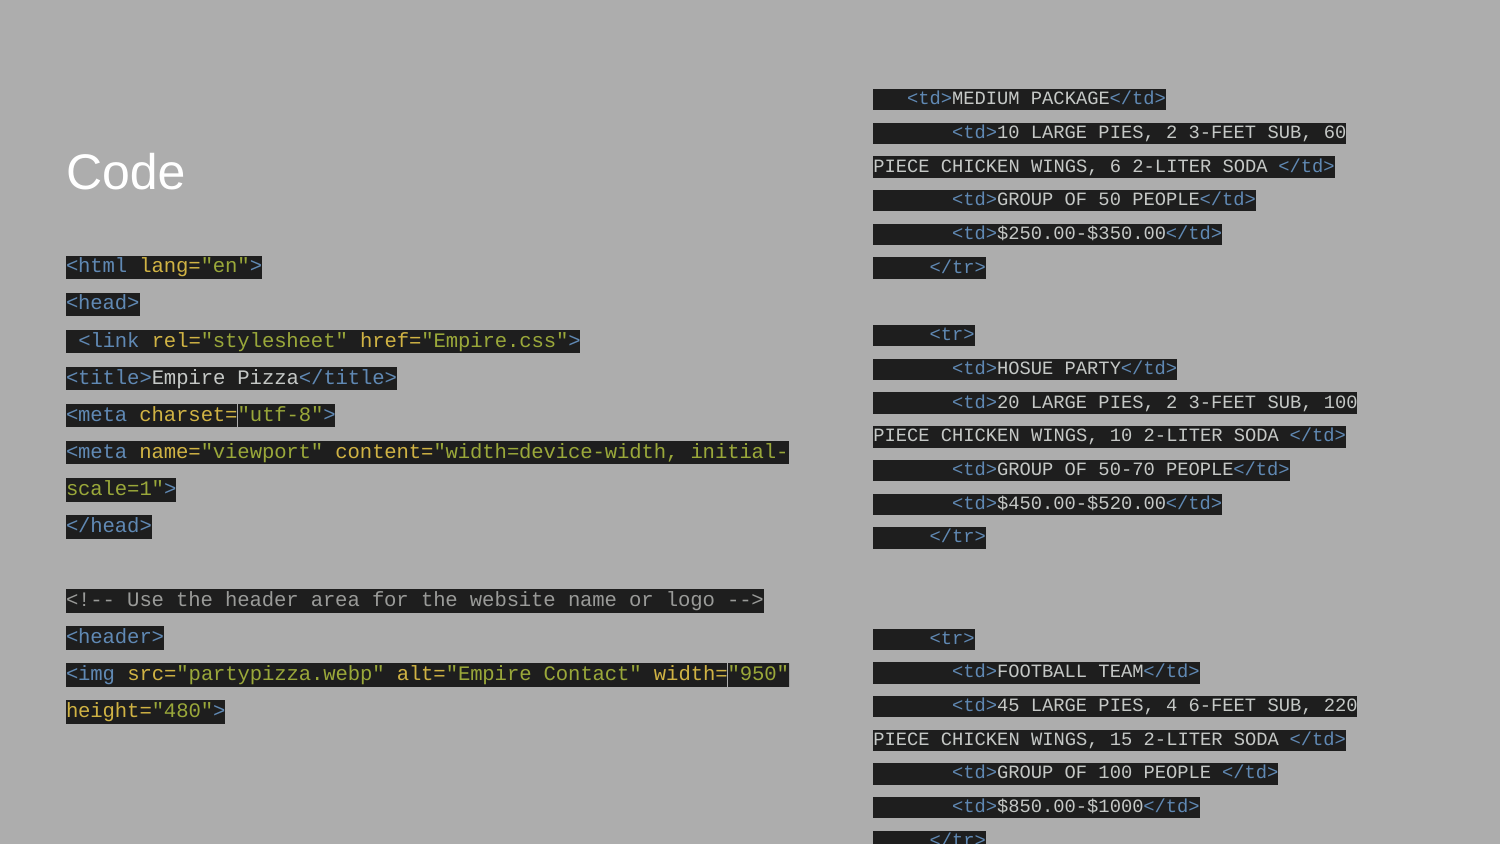

<td>MEDIUM PACKAGE</td>
       <td>10 LARGE PIES, 2 3-FEET SUB, 60 PIECE CHICKEN WINGS, 6 2-LITER SODA </td>
       <td>GROUP OF 50 PEOPLE</td>
       <td>$250.00-$350.00</td>
     </tr>

     <tr>
       <td>HOSUE PARTY</td>
       <td>20 LARGE PIES, 2 3-FEET SUB, 100 PIECE CHICKEN WINGS, 10 2-LITER SODA </td>
       <td>GROUP OF 50-70 PEOPLE</td>
       <td>$450.00-$520.00</td>
     </tr>

     <tr>
       <td>FOOTBALL TEAM</td>
       <td>45 LARGE PIES, 4 6-FEET SUB, 220 PIECE CHICKEN WINGS, 15 2-LITER SODA </td>
       <td>GROUP OF 100 PEOPLE </td>
       <td>$850.00-$1000</td>
     </tr>
# Code
<html lang="en">
<head>
 <link rel="stylesheet" href="Empire.css">
<title>Empire Pizza</title>
<meta charset="utf-8">
<meta name="viewport" content="width=device-width, initial-scale=1">
</head>

<!-- Use the header area for the website name or logo -->
<header>
<img src="partypizza.webp" alt="Empire Contact" width="950" height="480">